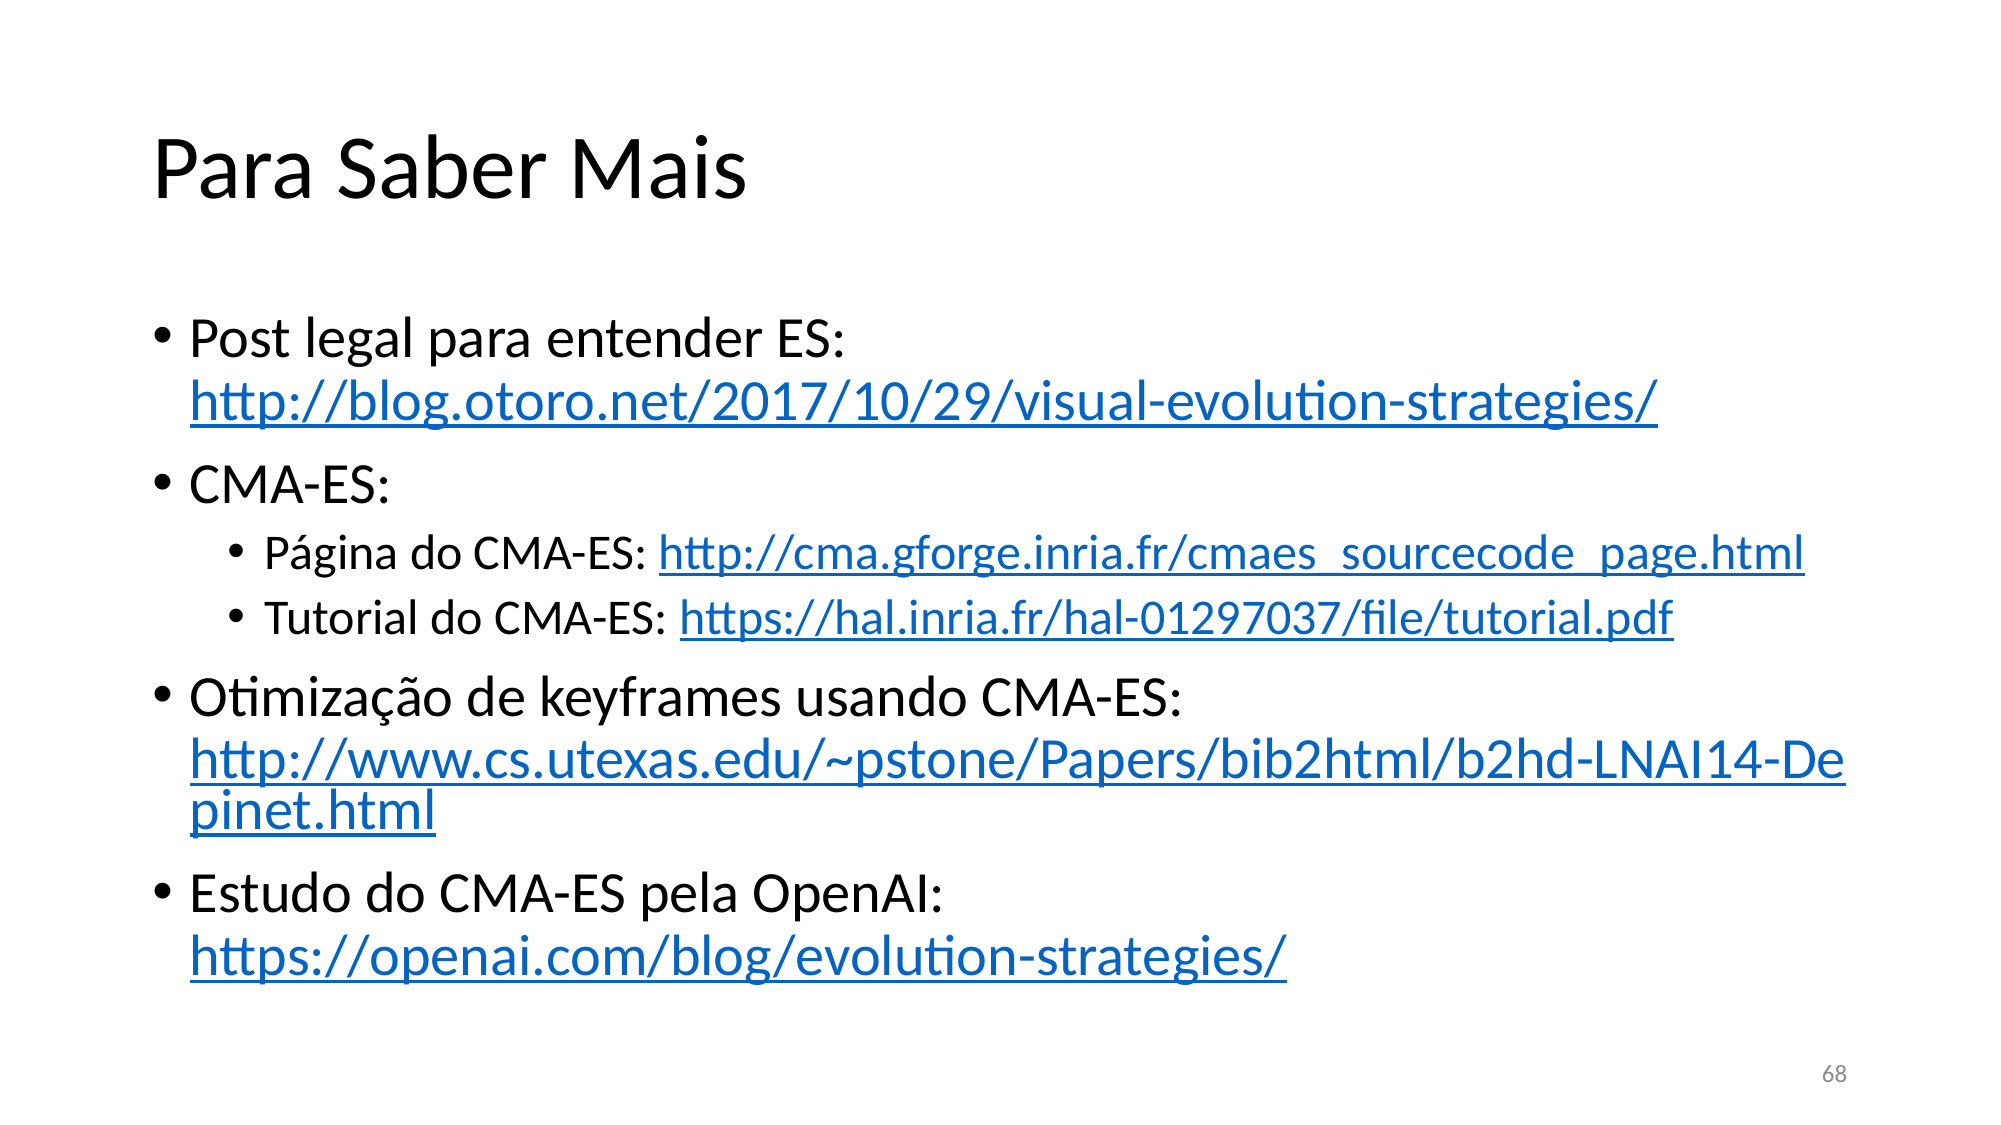

# Para Saber Mais
Post legal para entender ES: http://blog.otoro.net/2017/10/29/visual-evolution-strategies/
CMA-ES:
Página do CMA-ES: http://cma.gforge.inria.fr/cmaes_sourcecode_page.html
Tutorial do CMA-ES: https://hal.inria.fr/hal-01297037/file/tutorial.pdf
Otimização de keyframes usando CMA-ES: http://www.cs.utexas.edu/~pstone/Papers/bib2html/b2hd-LNAI14-Depinet.html
Estudo do CMA-ES pela OpenAI: https://openai.com/blog/evolution-strategies/
68